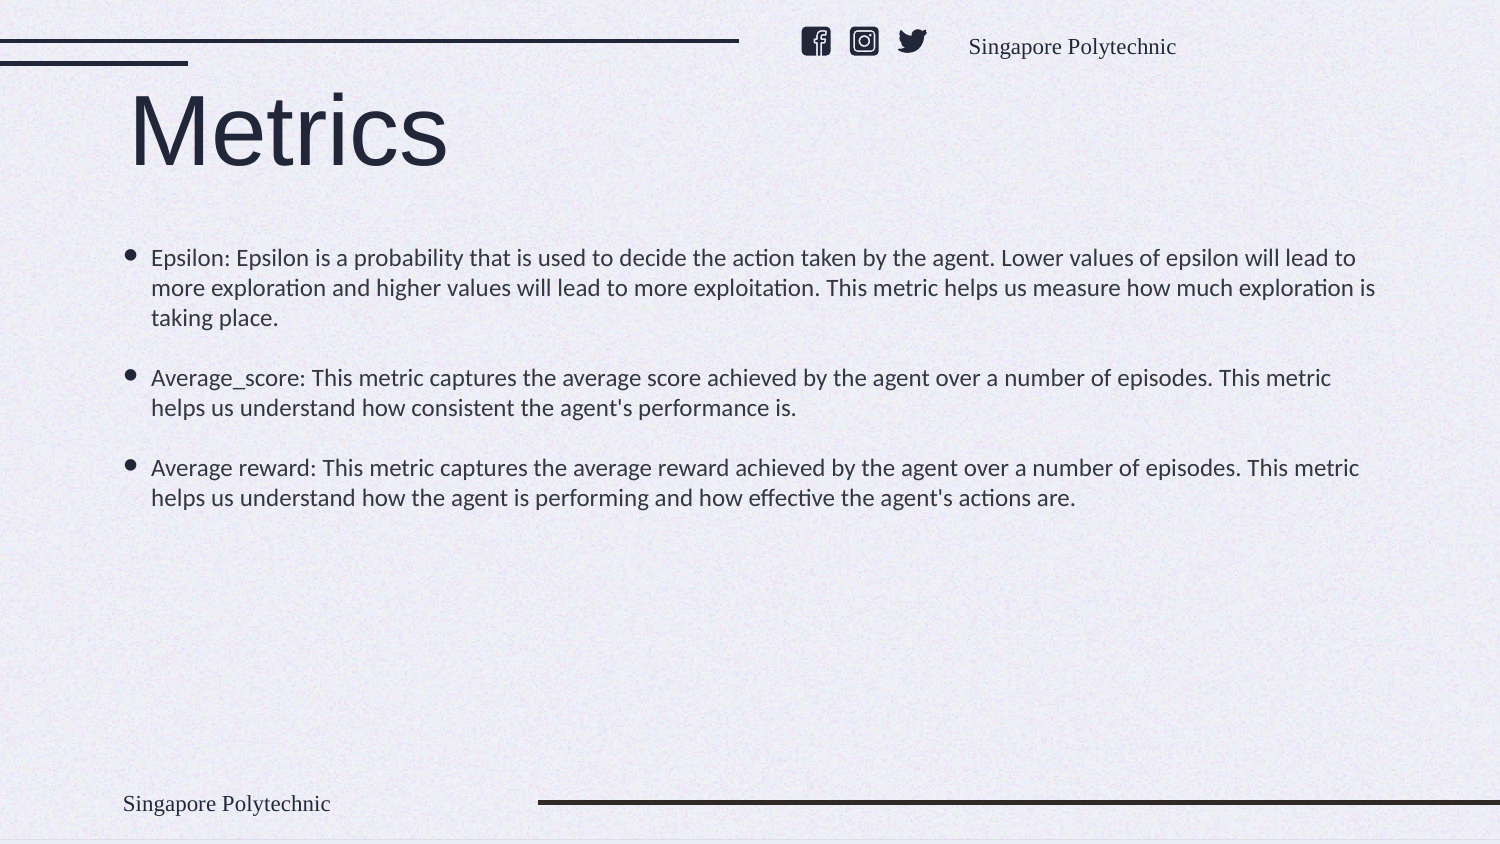

Singapore Polytechnic

# Metrics

Epsilon: Epsilon is a probability that is used to decide the action taken by the agent. Lower values of epsilon will lead to more exploration and higher values will lead to more exploitation. This metric helps us measure how much exploration is taking place.

Average_score: This metric captures the average score achieved by the agent over a number of episodes. This metric helps us understand how consistent the agent's performance is.

Average reward: This metric captures the average reward achieved by the agent over a number of episodes. This metric helps us understand how the agent is performing and how effective the agent's actions are.
Singapore Polytechnic